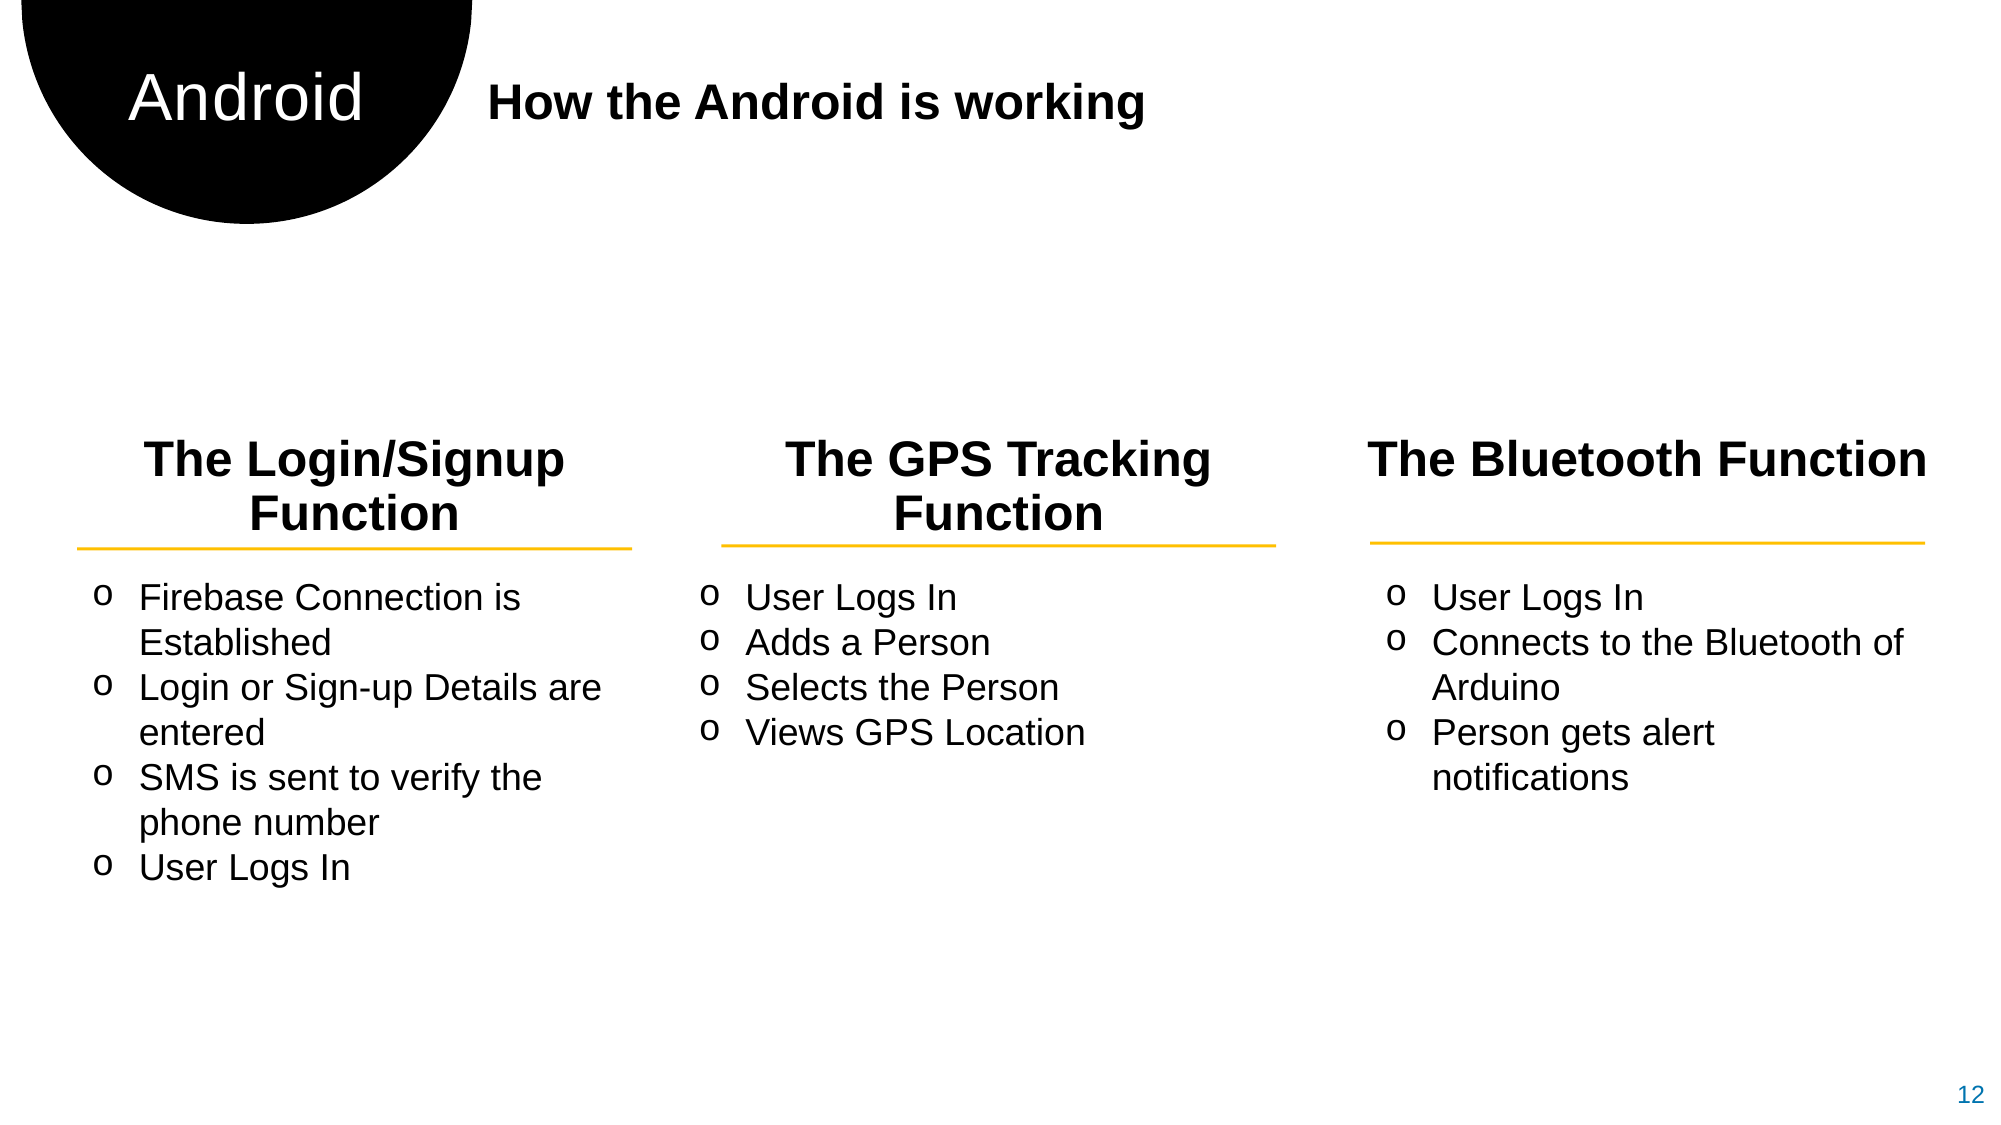

# Android
How the Android is working
The Login/Signup Function
The GPS Tracking Function
The Bluetooth Function

Firebase Connection is Established
Login or Sign-up Details are entered
SMS is sent to verify the phone number
User Logs In

User Logs In
Adds a Person
Selects the Person
Views GPS Location

User Logs In
Connects to the Bluetooth of Arduino
Person gets alert notifications

12